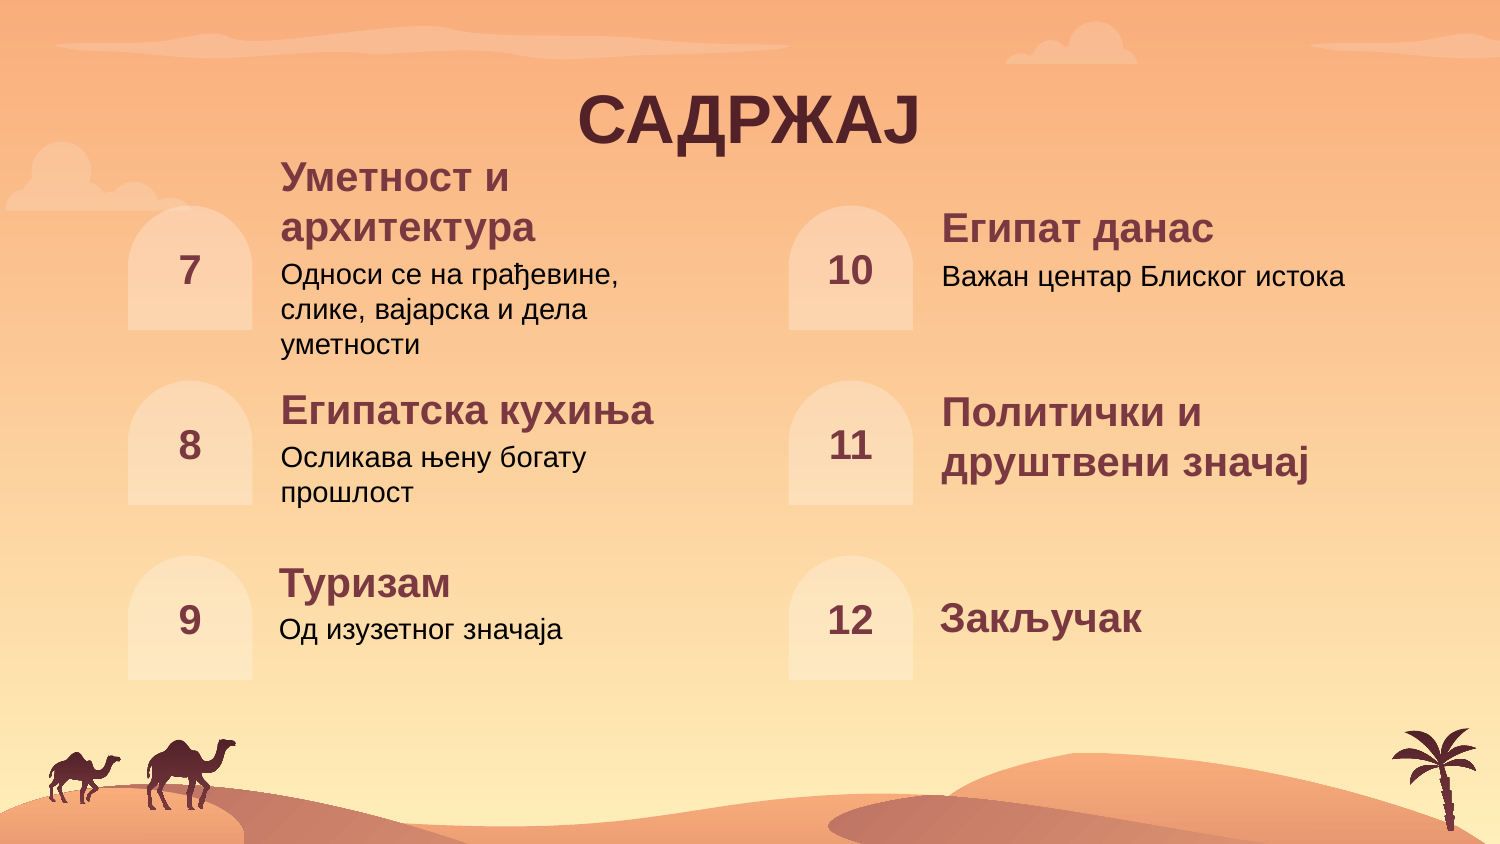

САДРЖАЈ
# Уметност и архитектура

Египат данас
7
10
Односи се на грађевине, слике, вајарска и дела уметности
Важан центар Блиског истока

Египатска кухиња
8
11
Осликава њену богату прошлост
Политички и друштвени значај

Туризам
9
12
Од изузетног значаја
Закључак